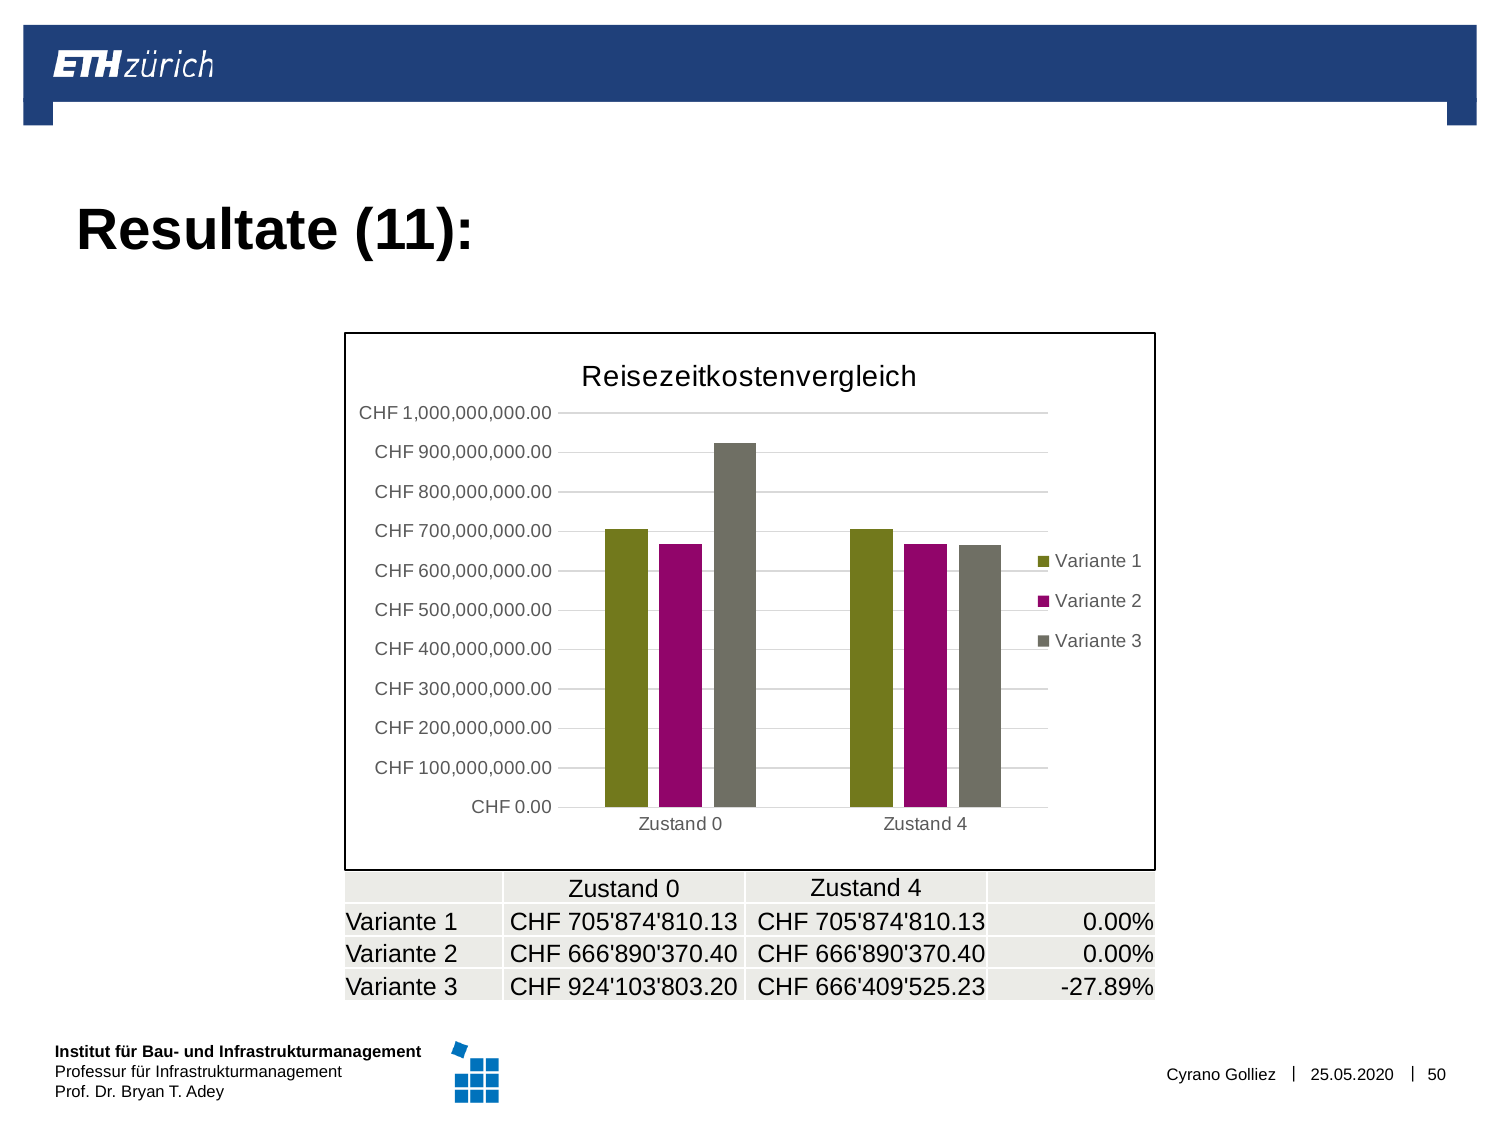

# Resultate (11):

### Chart: Reisezeitkostenvergleich

| Category | Variante 1 | Variante 2 | Variante 3 |
|---|---|---|---|
| Zustand 0 | 705874810.1322957 | 666890370.3967791 | 924103803.2041044 |
| Zustand 4 | 705874810.1322957 | 666890370.3967791 | 666409525.2289046 |
|  | Zustand 0 | Zustand 4 |  |
| --- | --- | --- | --- |
| Variante 1 | CHF 705'874'810.13 | CHF 705'874'810.13 | 0.00% |
| Variante 2 | CHF 666'890'370.40 | CHF 666'890'370.40 | 0.00% |
| Variante 3 | CHF 924'103'803.20 | CHF 666'409'525.23 | -27.89% |
Cyrano Golliez
25.05.2020
50